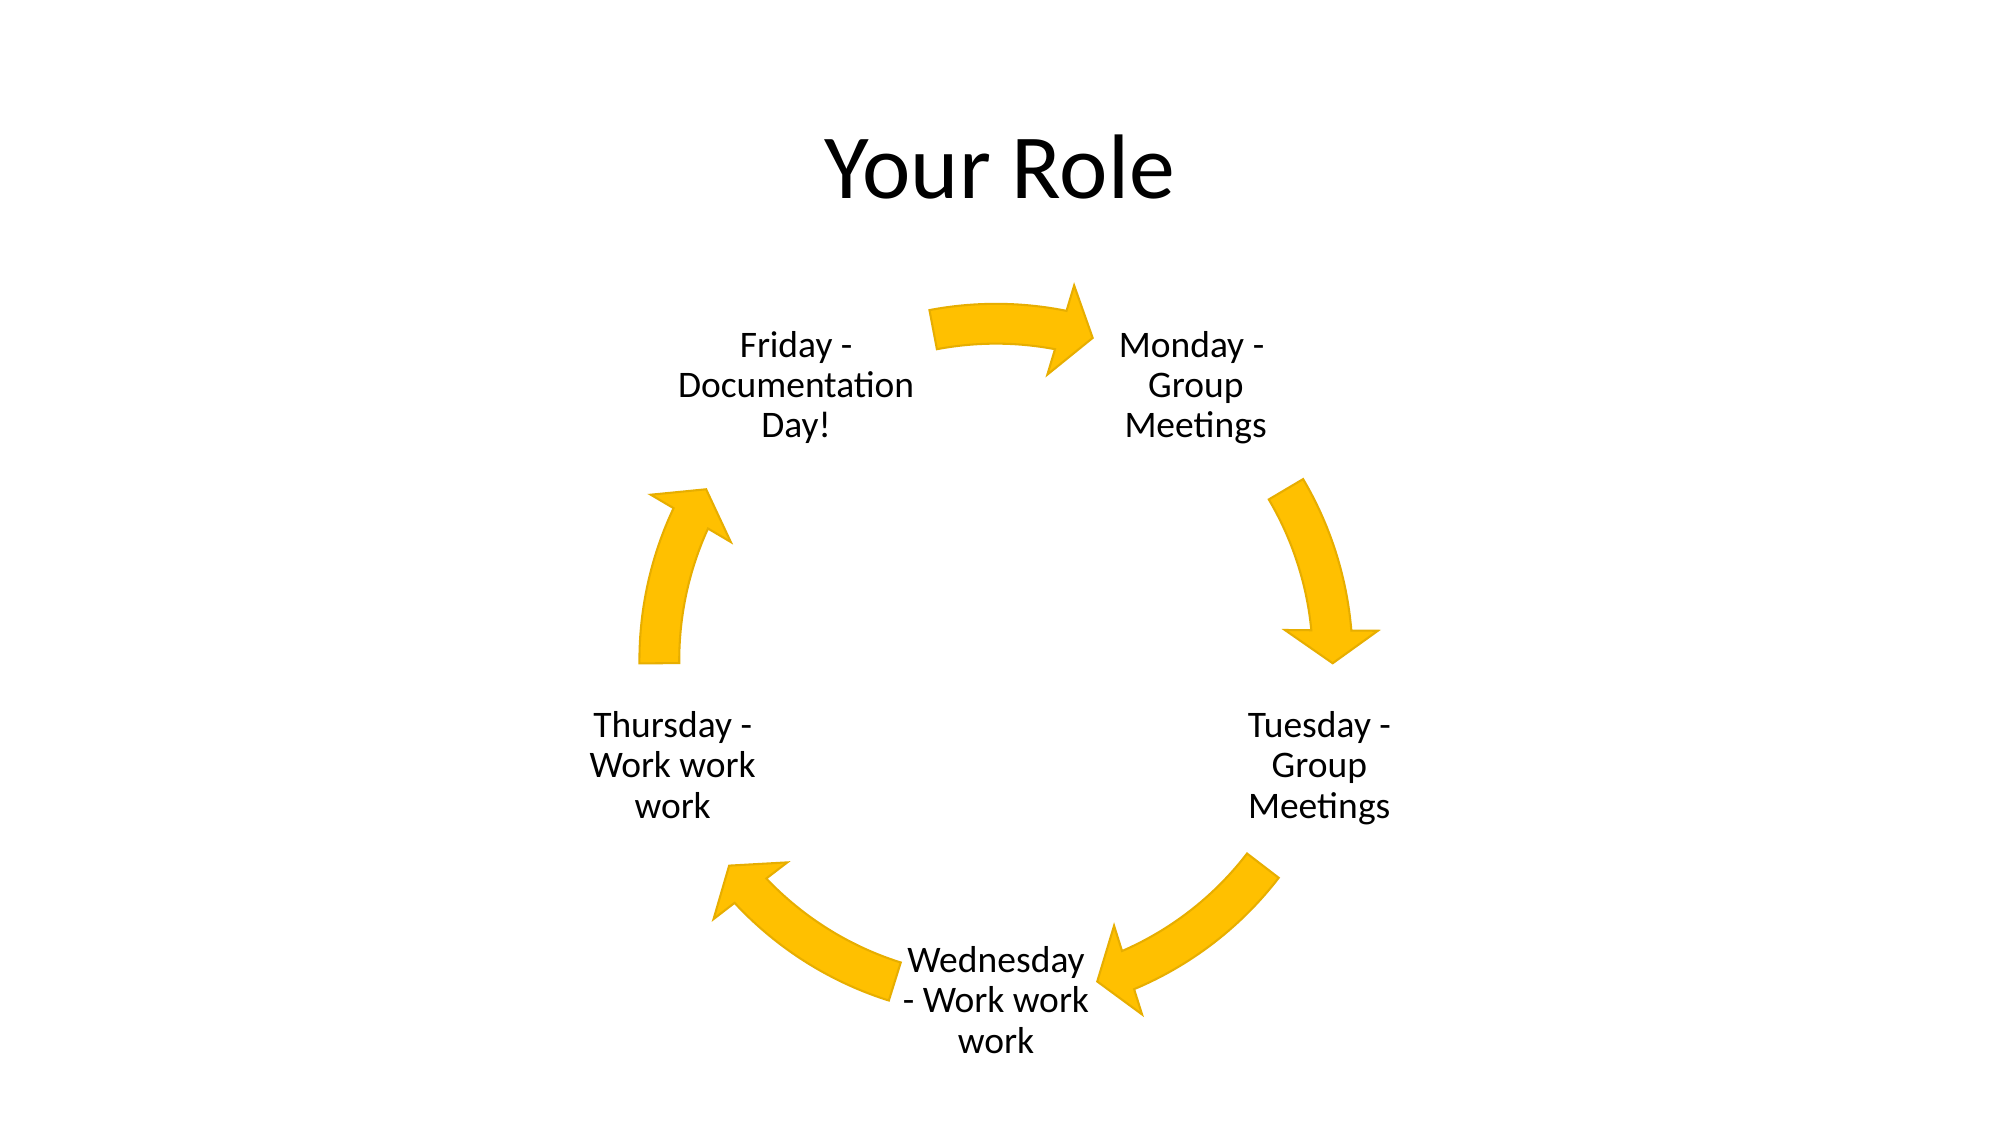

# Your Role
Monday -  Group Meetings
Tuesday - Group Meetings
Wednesday - Work work work
Thursday - Work work work
Friday - Documentation Day!